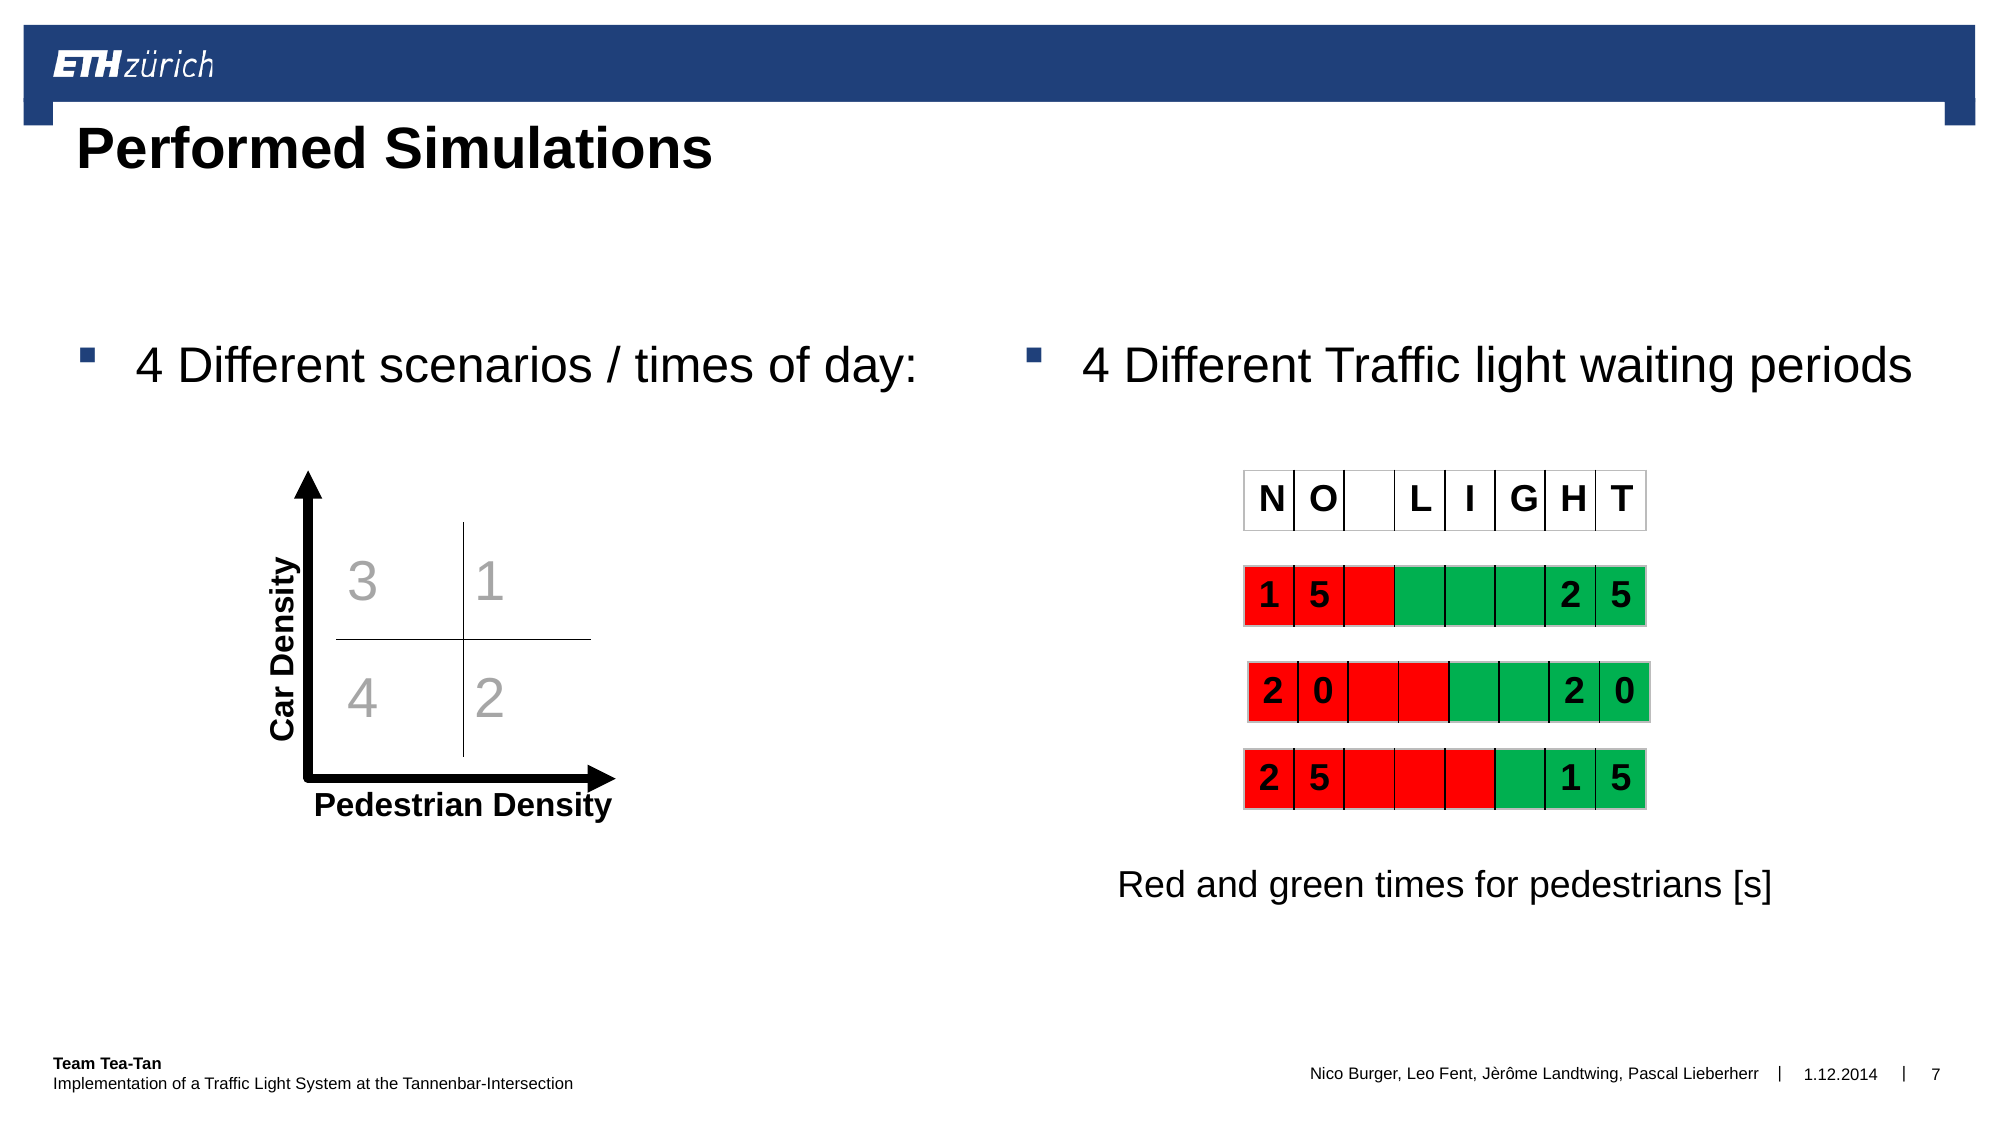

# Performed Simulations
4 Different scenarios / times of day:
4 Different Traffic light waiting periods
| N | O |  | L | I | G | H | T |
| --- | --- | --- | --- | --- | --- | --- | --- |
| 3 | 1 |
| --- | --- |
| 4 | 2 |
| 1 | 5 |  |  |  |  | 2 | 5 |
| --- | --- | --- | --- | --- | --- | --- | --- |
Car Density
| 2 | 0 |  |  |  |  | 2 | 0 |
| --- | --- | --- | --- | --- | --- | --- | --- |
| 2 | 5 |  |  |  |  | 1 | 5 |
| --- | --- | --- | --- | --- | --- | --- | --- |
Pedestrian Density
Red and green times for pedestrians [s]
Nico Burger, Leo Fent, Jèrôme Landtwing, Pascal Lieberherr
1.12.2014
7